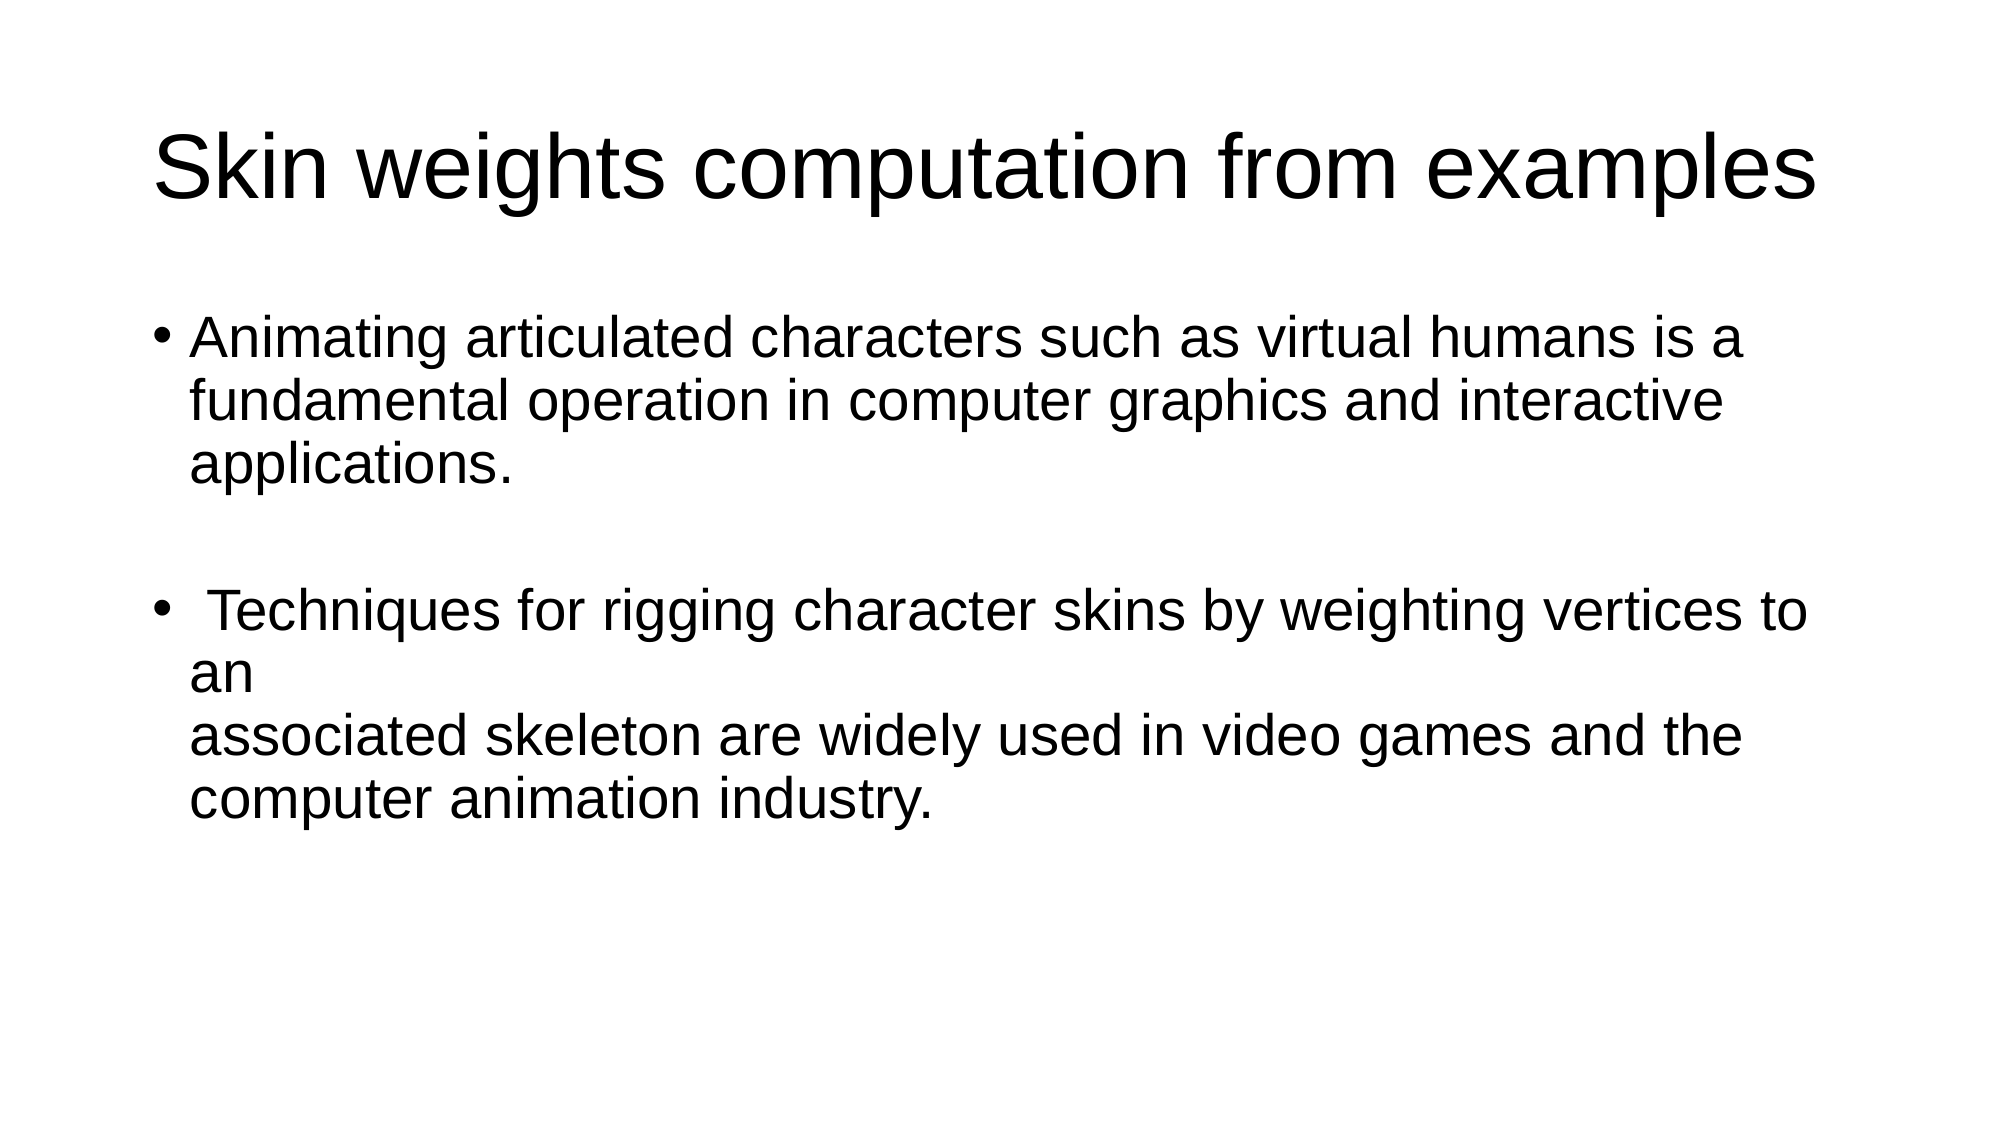

# Skin weights computation from examples
Animating articulated characters such as virtual humans is a fundamental operation in computer graphics and interactive applications.
 Techniques for rigging character skins by weighting vertices to an
associated skeleton are widely used in video games and the computer animation industry.